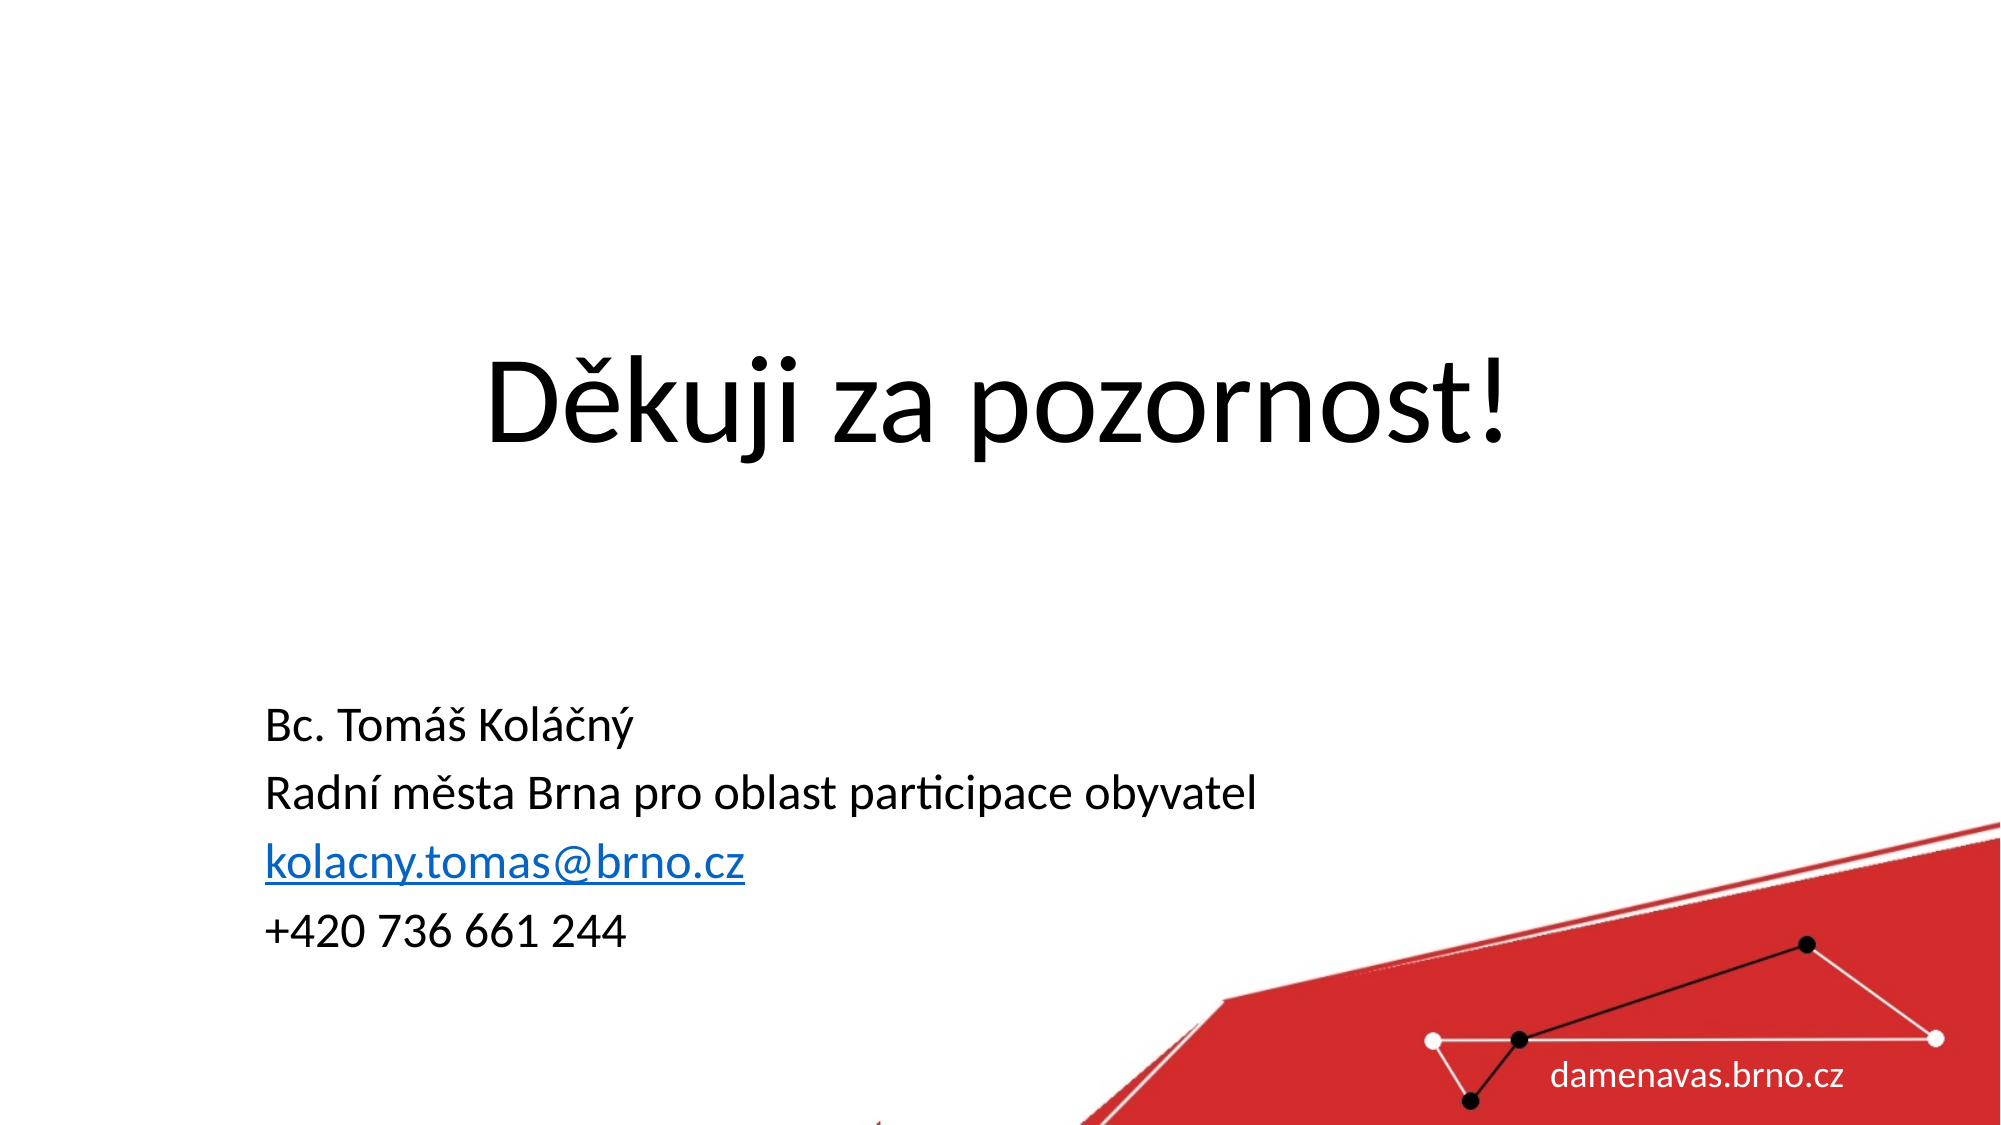

# Děkuji za pozornost!
Bc. Tomáš Koláčný
Radní města Brna pro oblast participace obyvatel
kolacny.tomas@brno.cz
+420 736 661 244